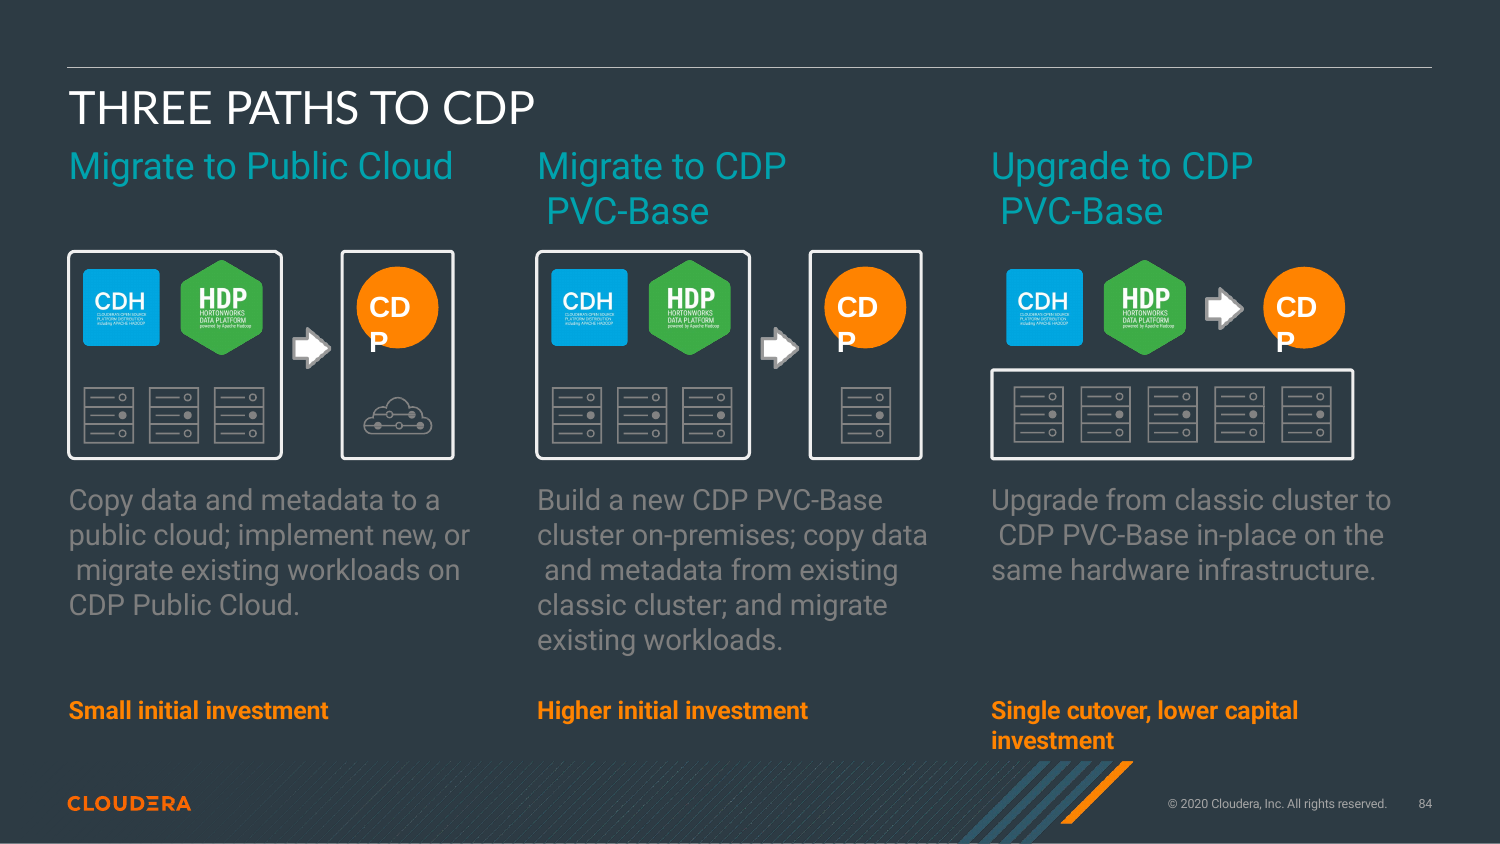

# THREE PATHS TO CDP
Migrate to Public Cloud

Migrate to CDP  PVC-Base
Upgrade to CDP  PVC-Base

CDP
CDP
CDP

Copy data and metadata to a  public cloud; implement new, or  migrate existing workloads on  CDP Public Cloud.
Build a new CDP PVC-Base  cluster on-premises; copy data  and metadata from existing  classic cluster; and migrate  existing workloads.
Upgrade from classic cluster to  CDP PVC-Base in-place on the  same hardware infrastructure.
Small initial investment
Higher initial investment
Single cutover, lower capital  investment
© 2020 Cloudera, Inc. All rights reserved.
84